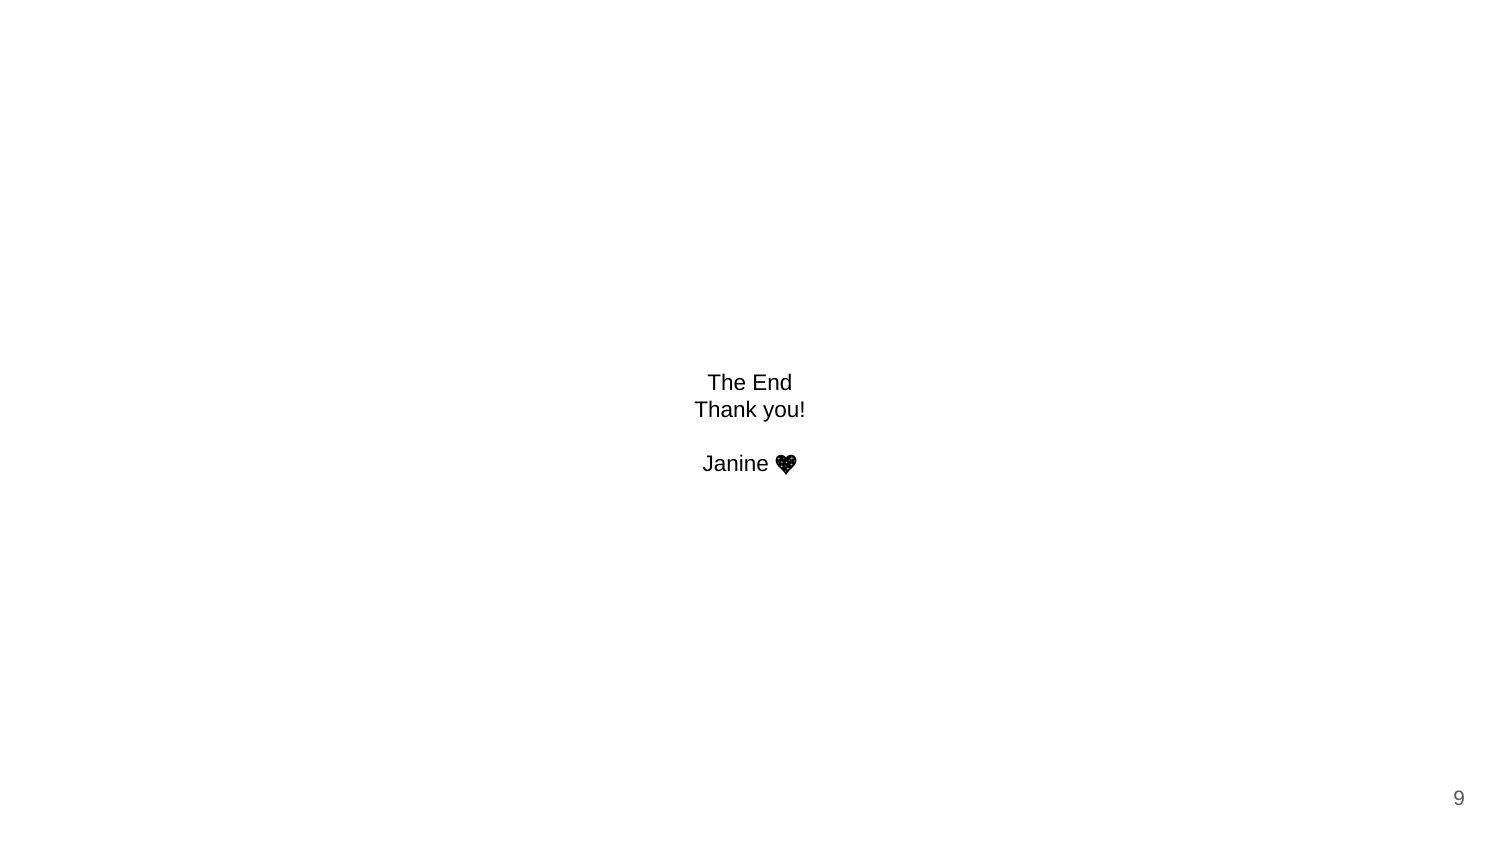

# The End
Thank you!

Janine 💖
9